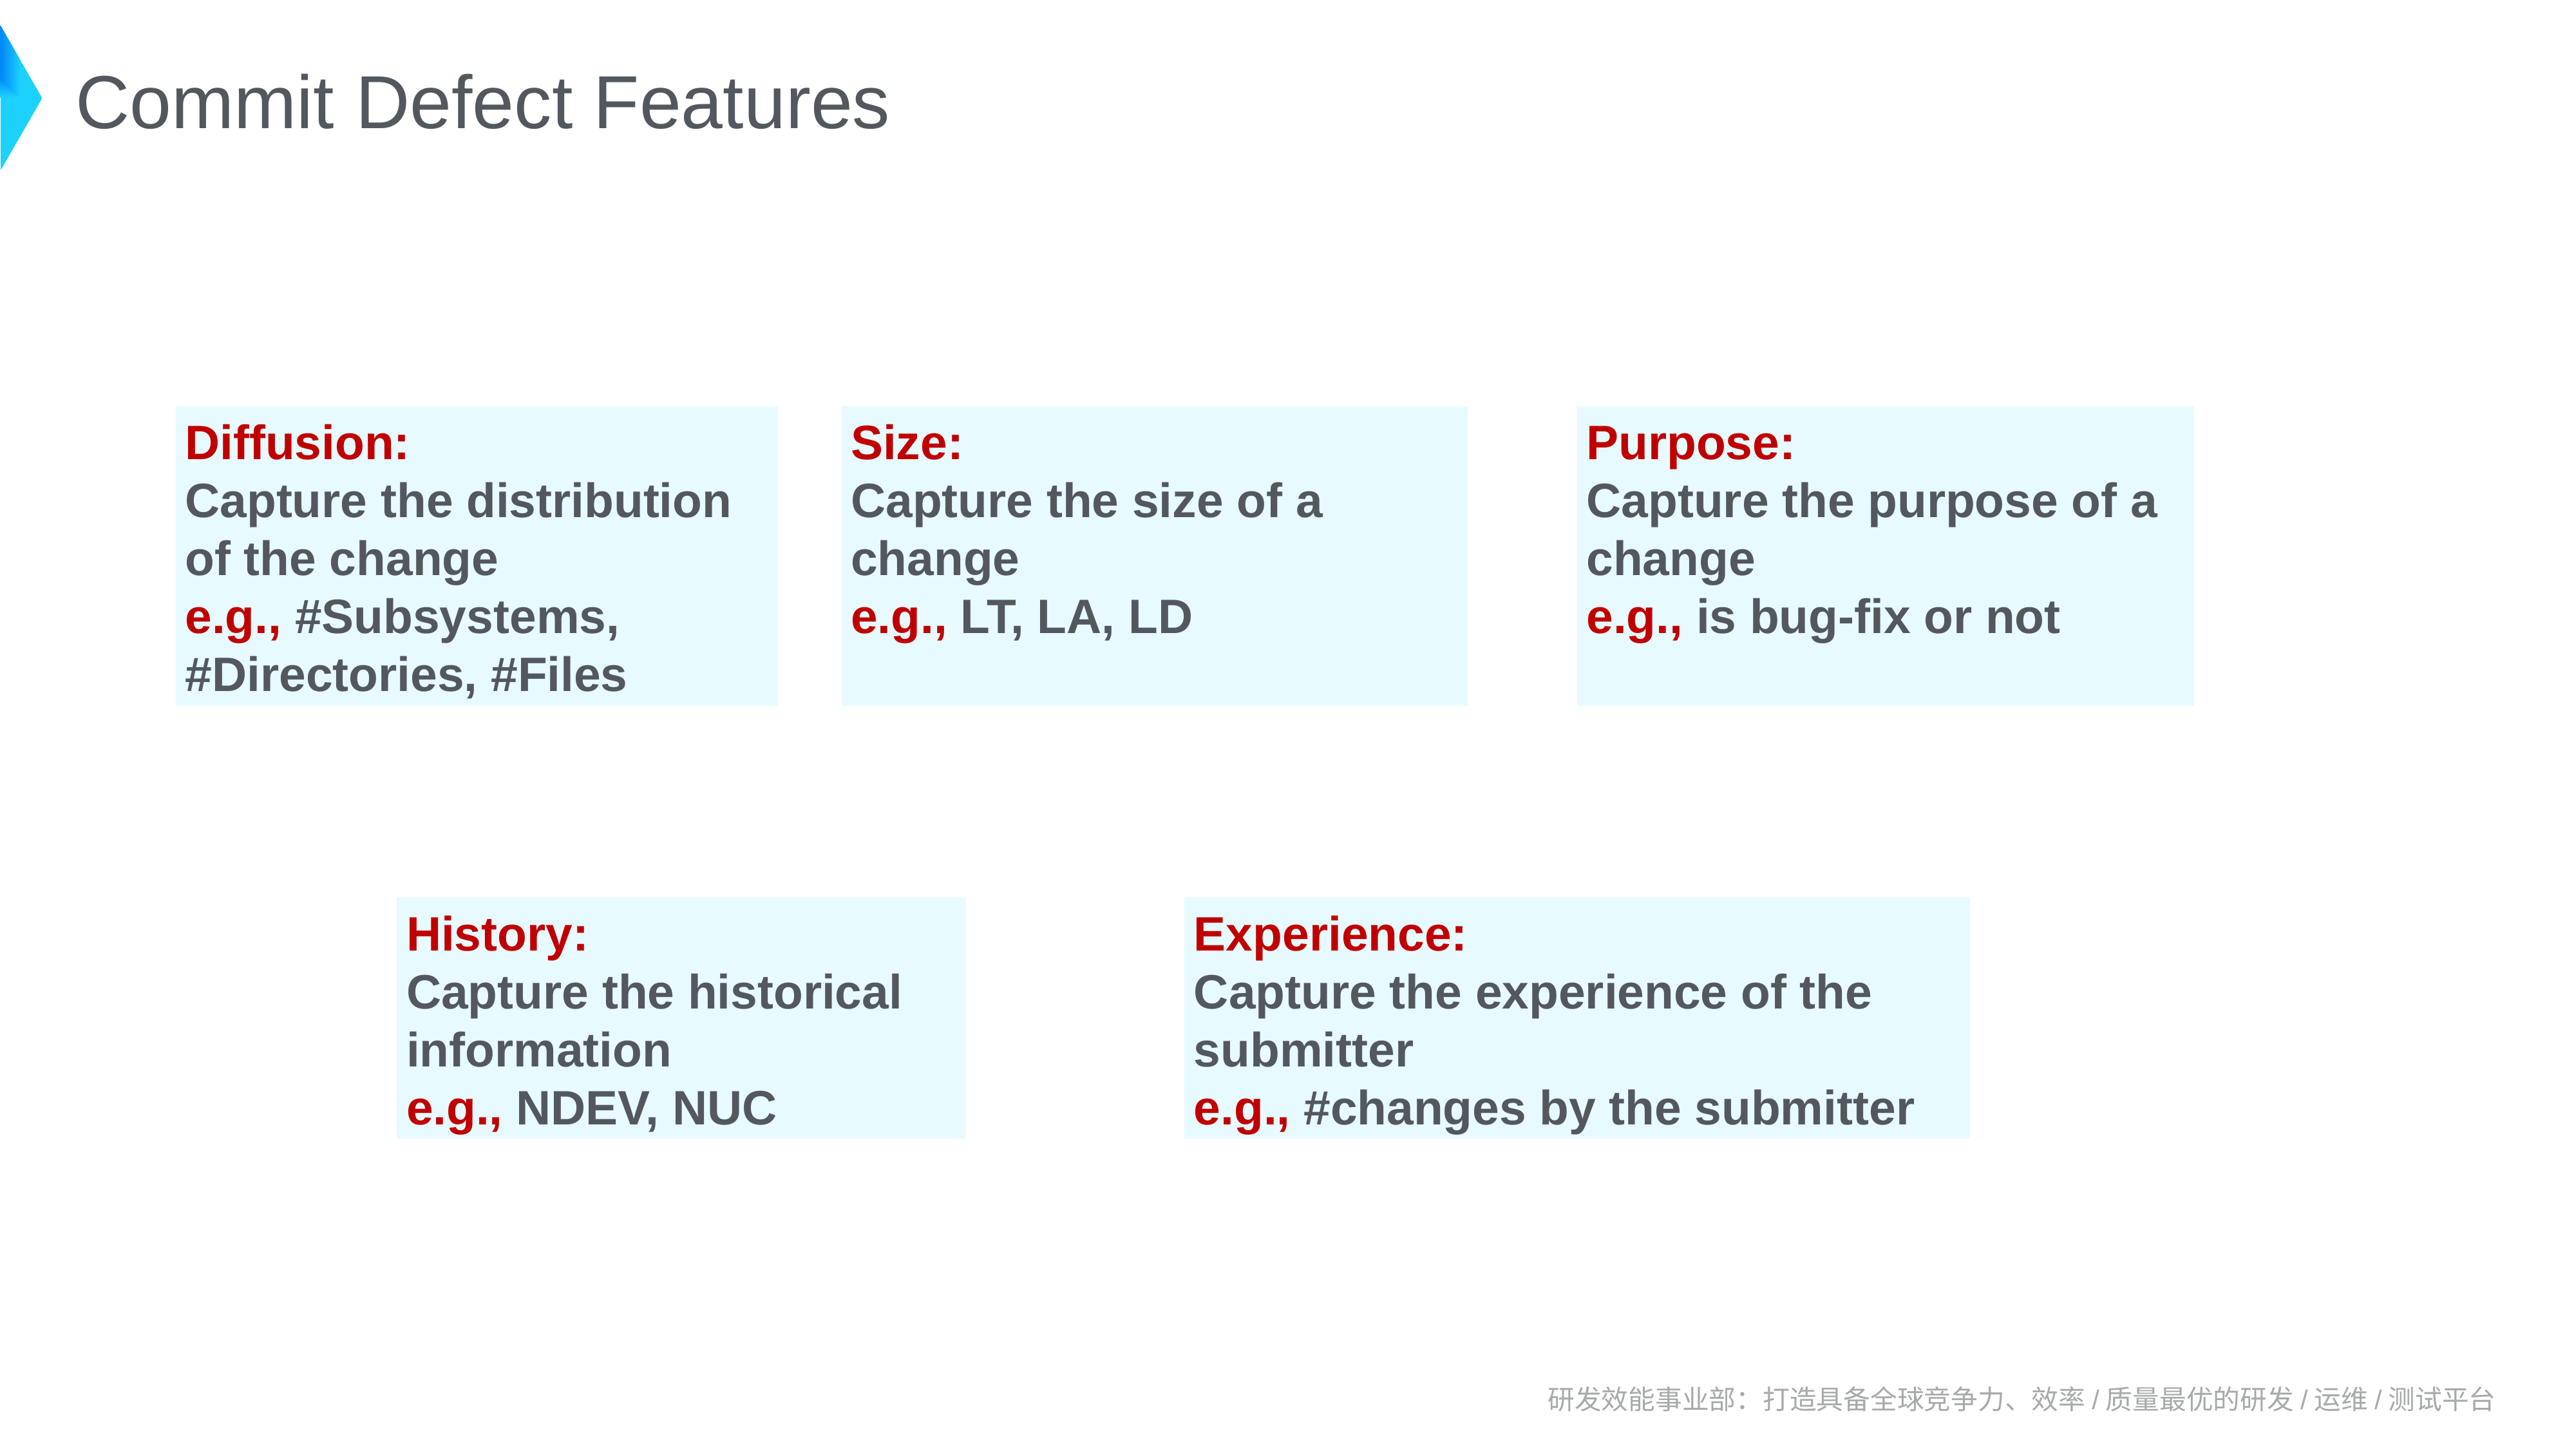

Commit Defect Features
Diffusion:
Capture the distribution of the change
e.g., #Subsystems, #Directories, #Files
Size:
Capture the size of a change
e.g., LT, LA, LD

Purpose:
Capture the purpose of a change
e.g., is bug-fix or not

History:
Capture the historical information
e.g., NDEV, NUC
Experience:
Capture the experience of the submitter
e.g., #changes by the submitter